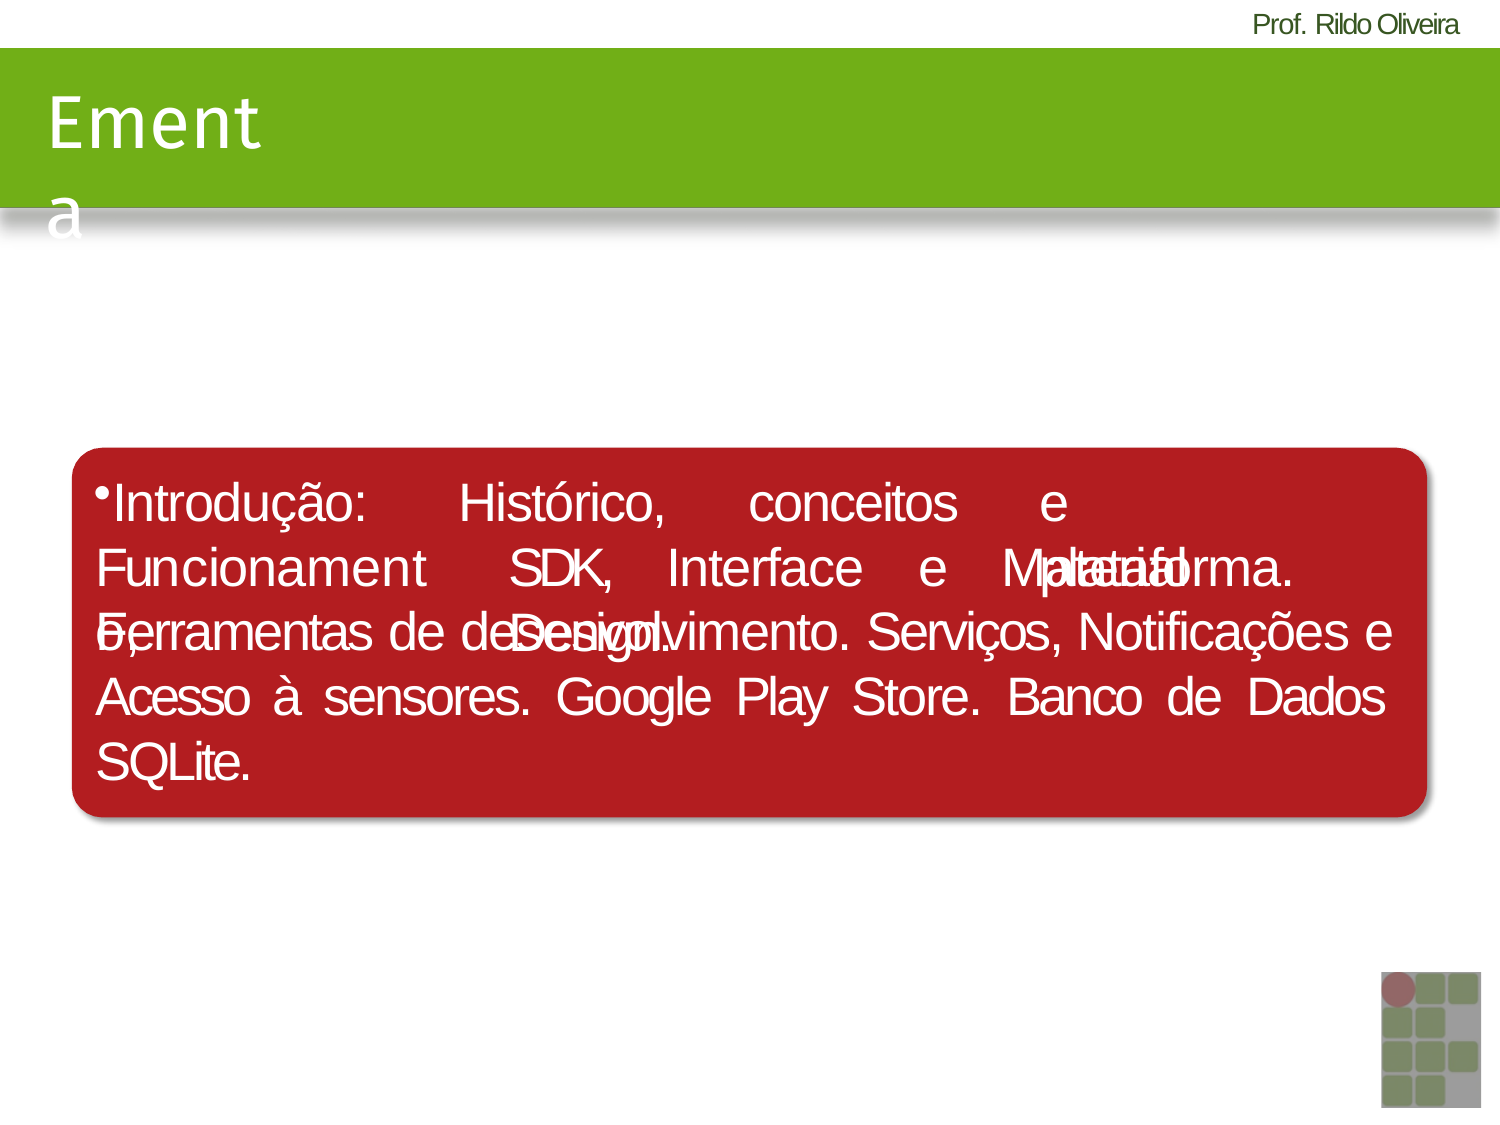

# Ementa

Introdução:  Funcionamento,
Histórico,
conceitos
e	plataforma.
SDK,	Interface	e	Material	Design.
Ferramentas de desenvolvimento. Serviços, Notificações e  Acesso à sensores. Google Play Store. Banco de Dados  SQLite.